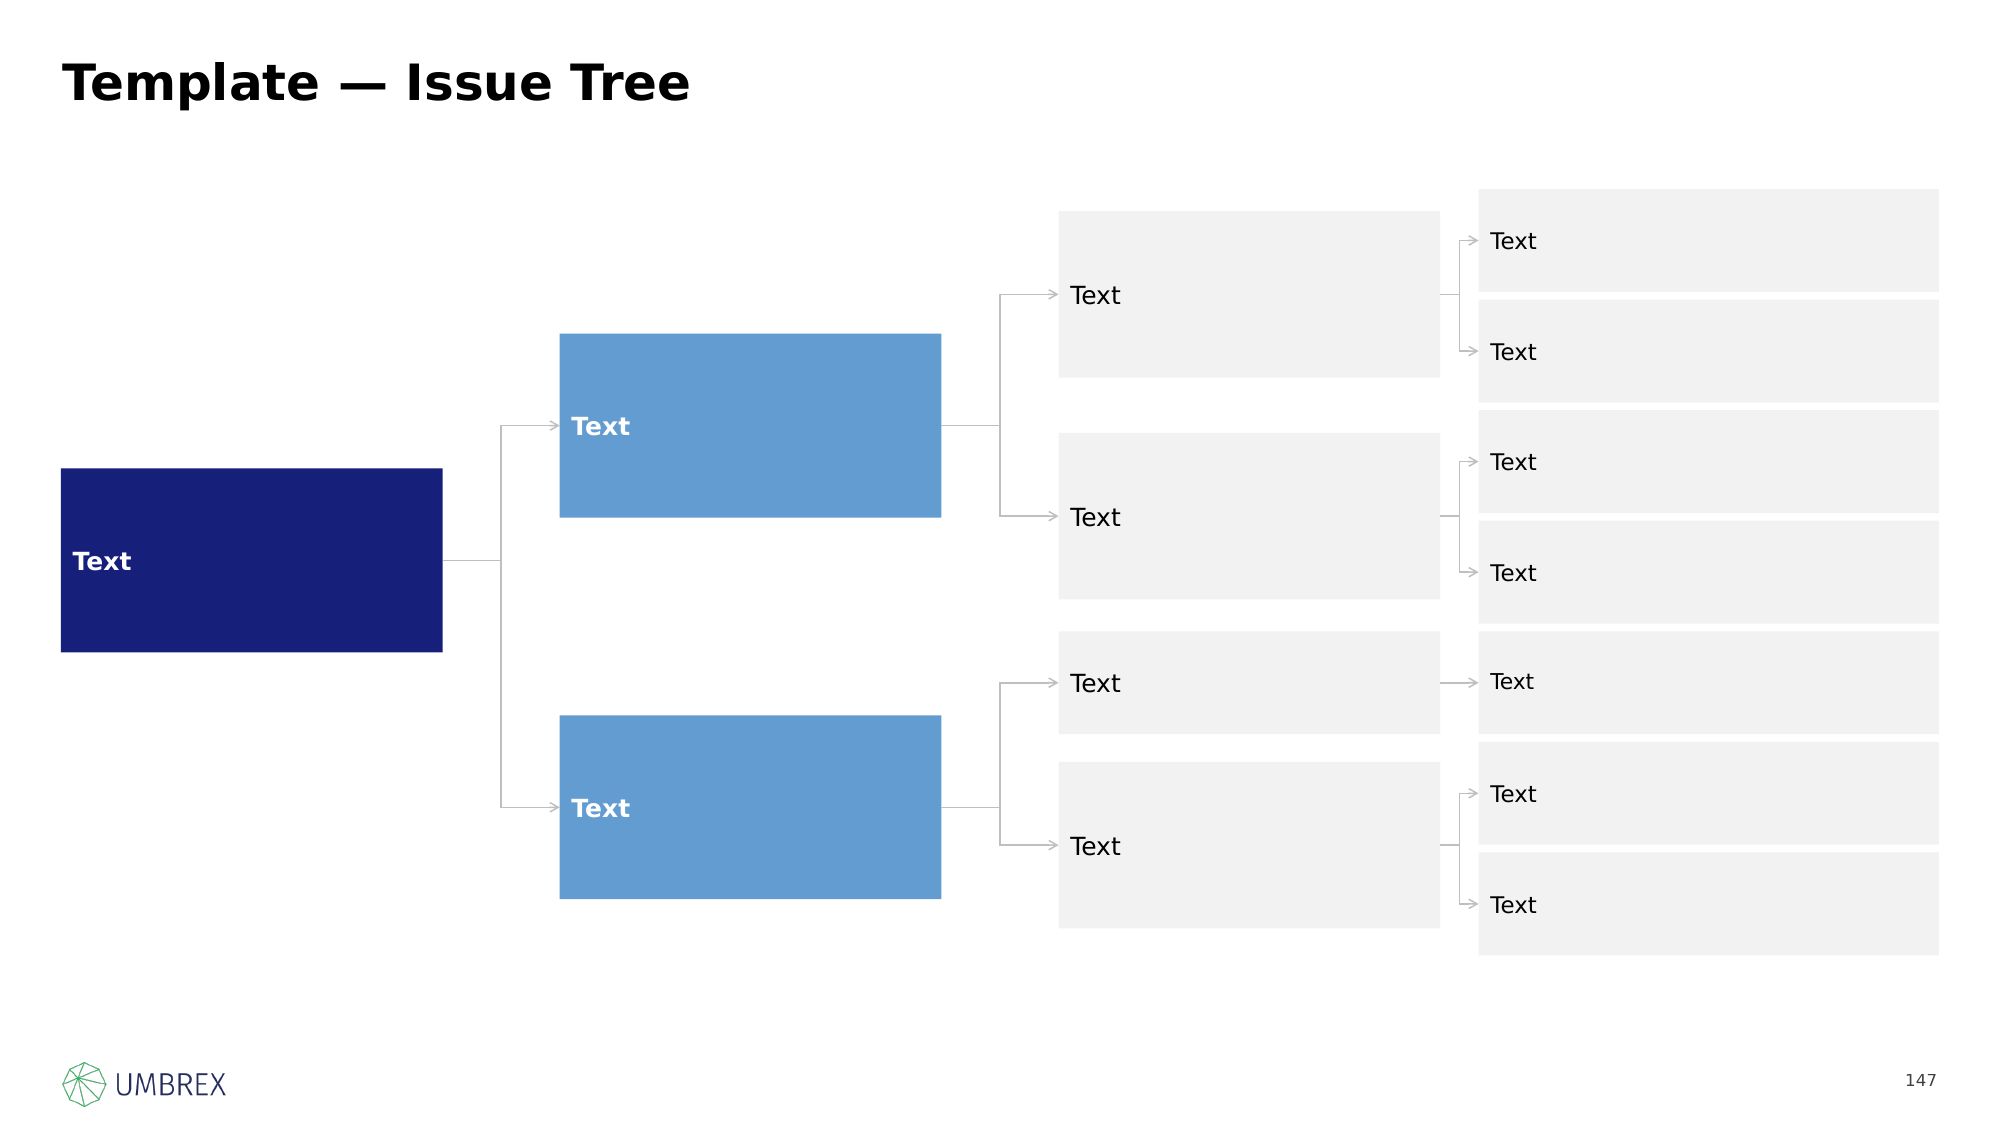

# Template — Issue Tree
Text
Text
Text
Text
Text
Text
Text
Text
Text
Text
Text
Text
Text
Text